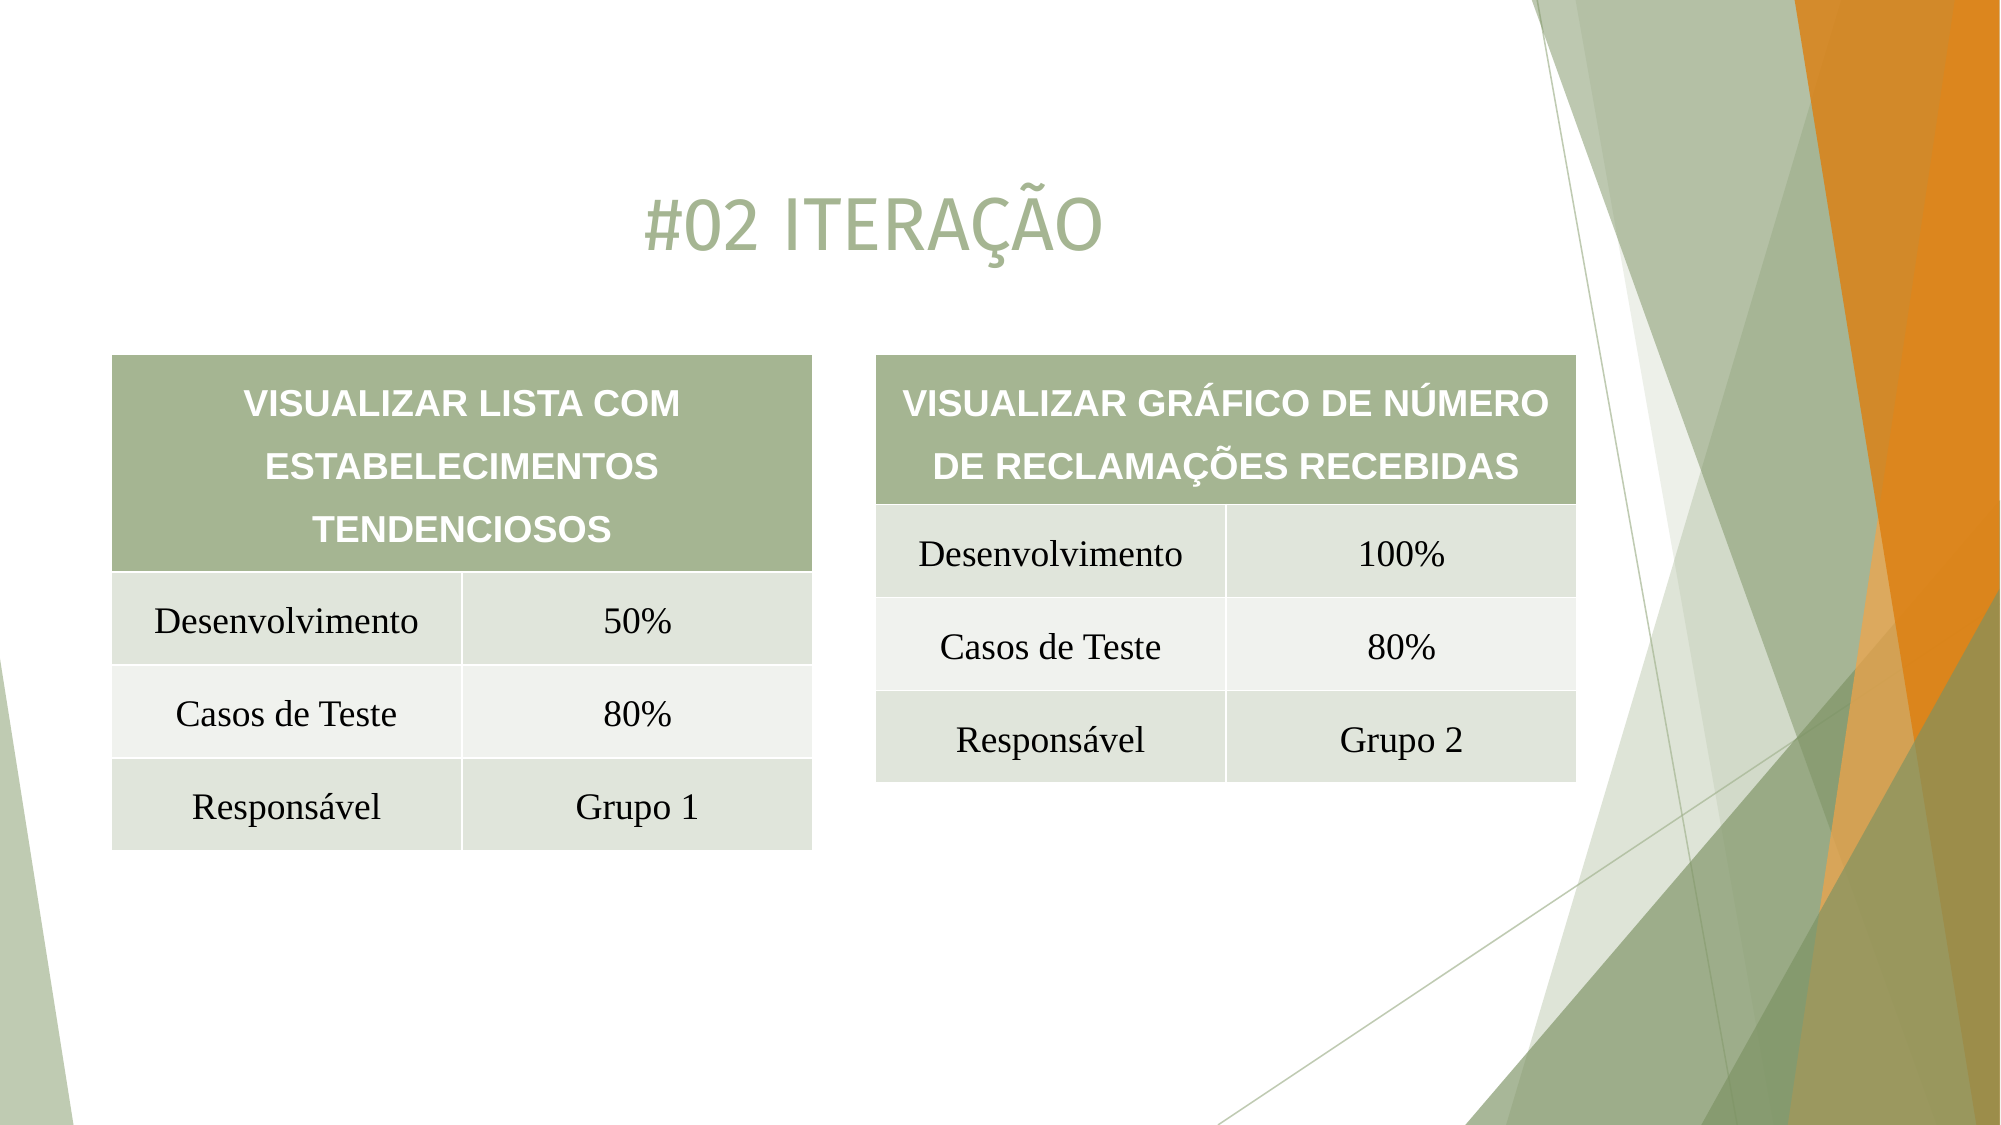

# #02 ITERAÇÃO
| VISUALIZAR RELATÓRIOS TABULARES COM FILTROS PERSONALIZADOS |  |
| --- | --- |
| Desenvolvimento | 95% |
| Casos de Teste | 100% |
| Responsável | Grupo 1 |
| VISUALIZAR LISTA COM ESTABELECIMENTOS TENDENCIOSOS |  |
| --- | --- |
| Desenvolvimento | 50% |
| Casos de Teste | 80% |
| Responsável | Grupo 1 |
| VISUALIZAR GRÁFICO DE NÚMERO DE RECLAMAÇÕES RECEBIDAS |  |
| --- | --- |
| Desenvolvimento | 100% |
| Casos de Teste | 80% |
| Responsável | Grupo 2 |